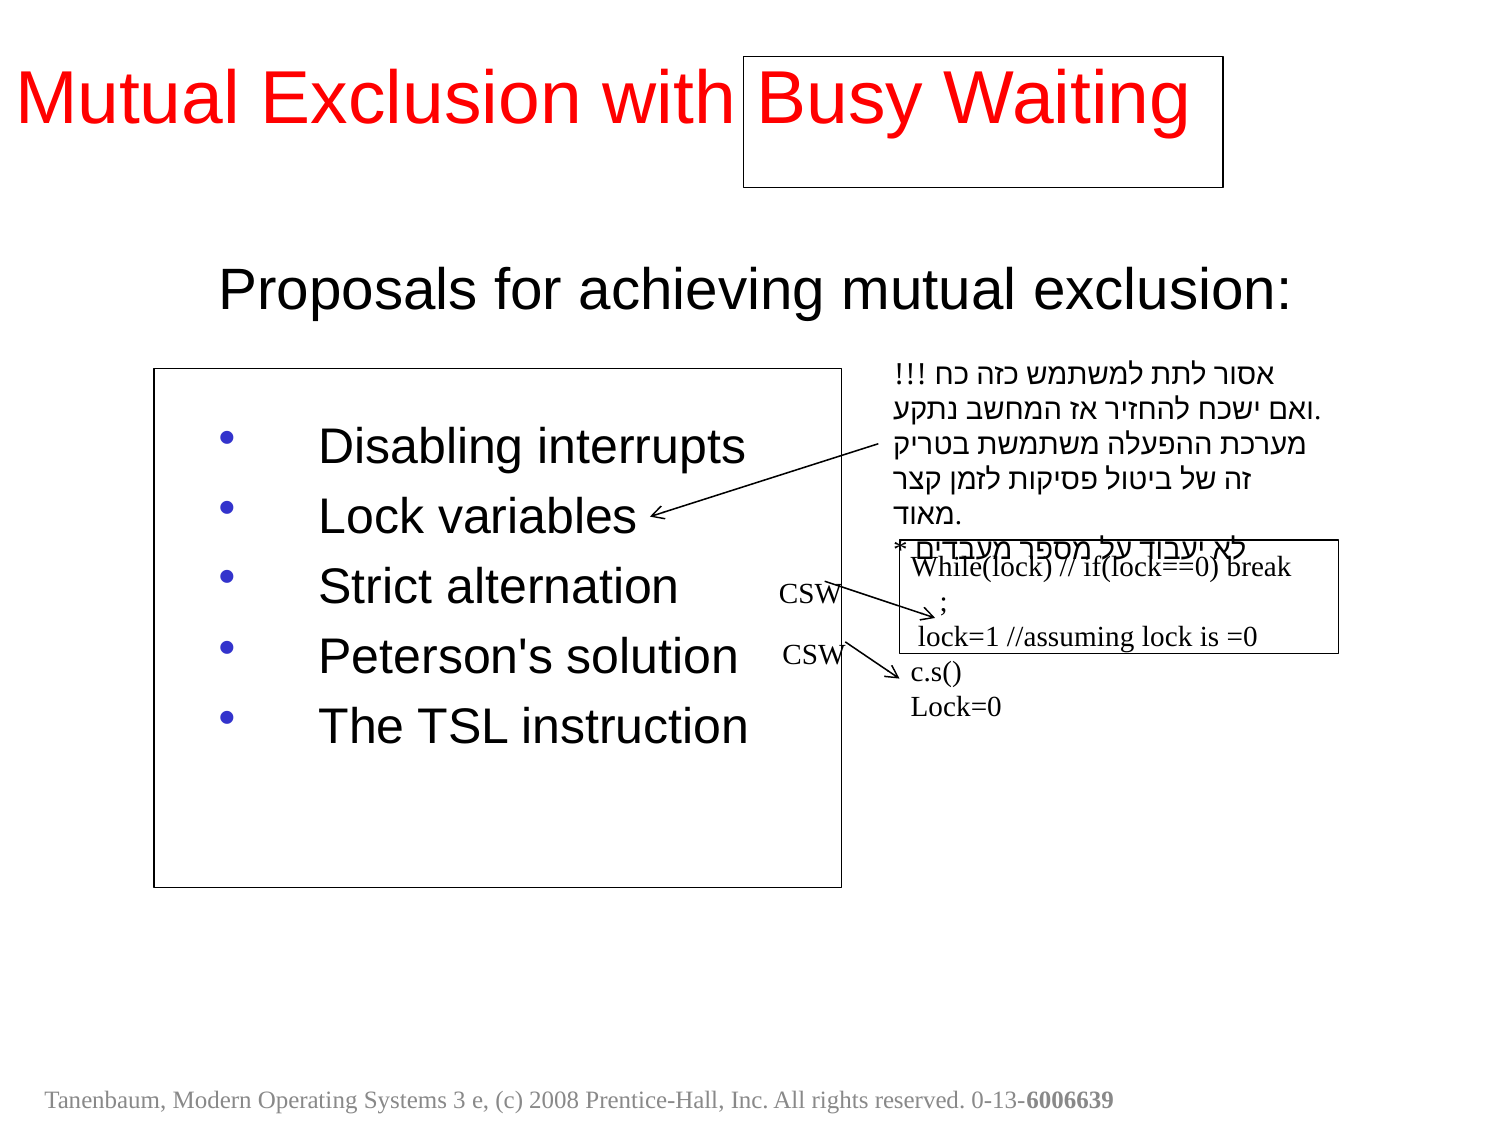

Mutual Exclusion with Busy Waiting

Proposals for achieving mutual exclusion:

Disabling interrupts
Lock variables
Strict alternation
Peterson's solution
The TSL instruction
אסור לתת למשתמש כזה כח !!! ואם ישכח להחזיר אז המחשב נתקע.
מערכת ההפעלה משתמשת בטריק זה של ביטול פסיקות לזמן קצר מאוד.
* לא יעבוד על מספר מעבדים

While(lock) // if(lock==0) break
    ;
 lock=1 //assuming lock is =0
c.s()
Lock=0

CSW
CSW
Tanenbaum, Modern Operating Systems 3 e, (c) 2008 Prentice-Hall, Inc. All rights reserved. 0-13-6006639